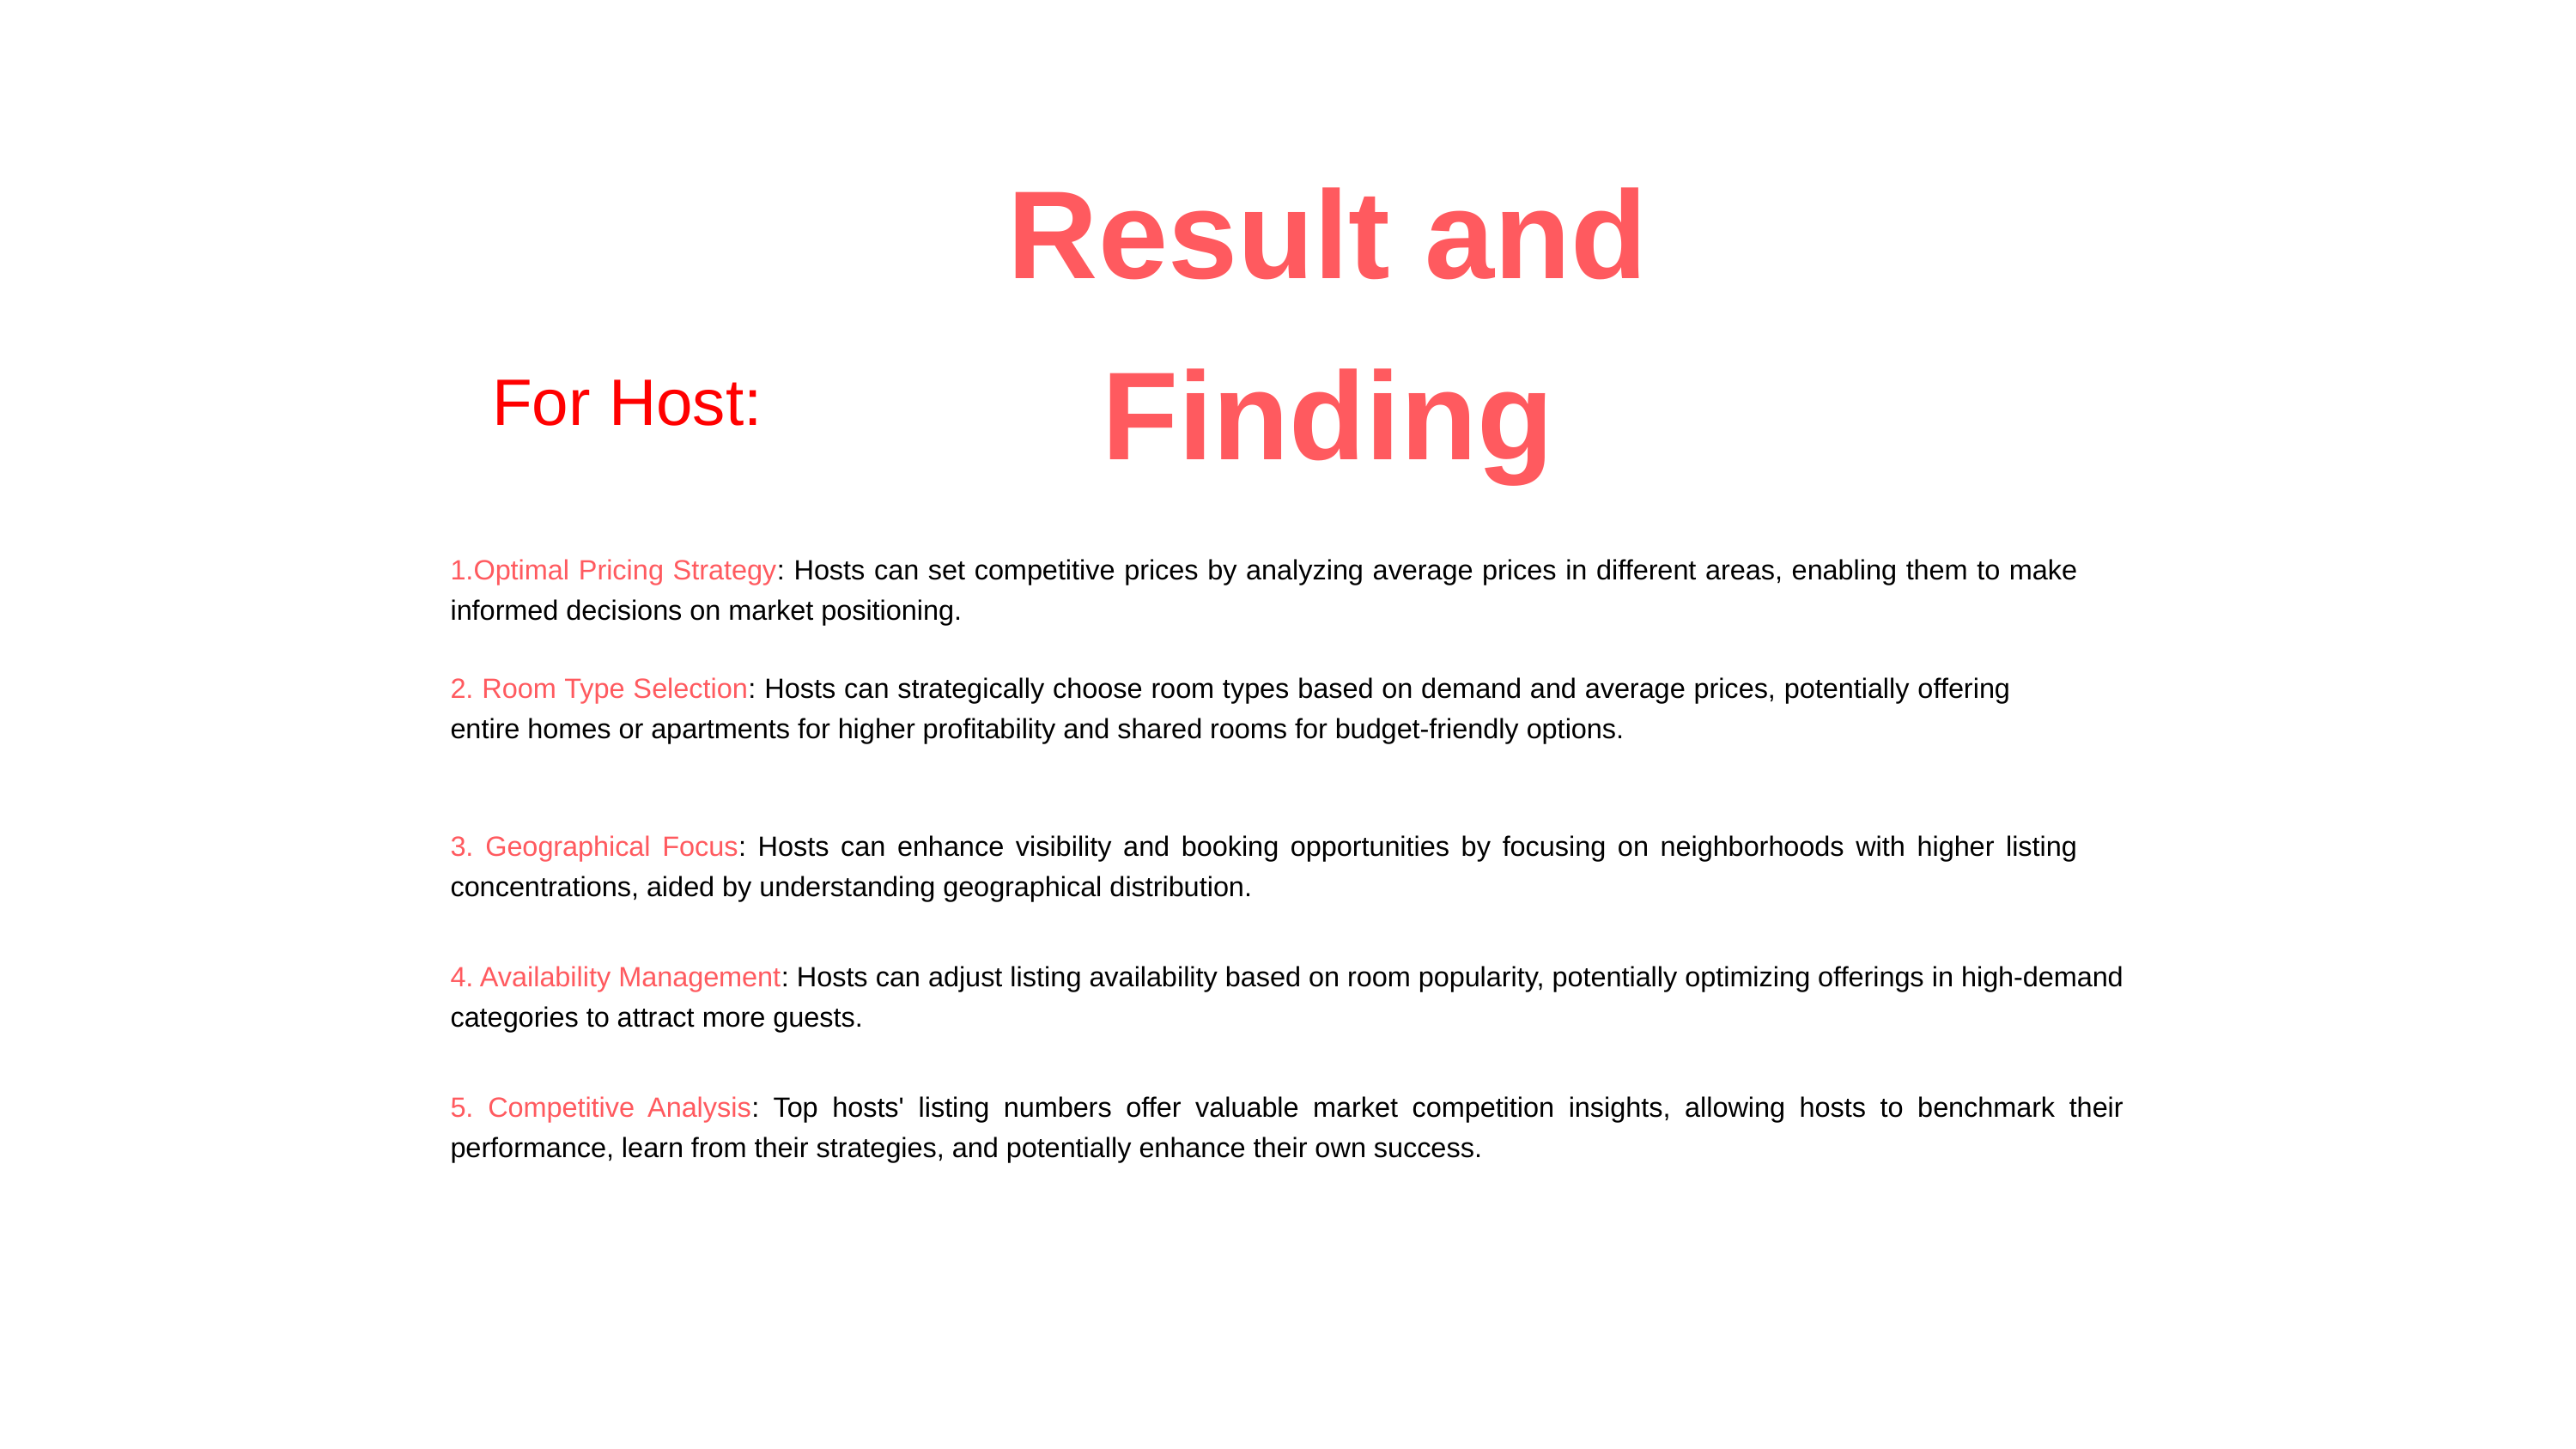

Result and Finding
For Host:
1.Optimal Pricing Strategy: Hosts can set competitive prices by analyzing average prices in different areas, enabling them to make informed decisions on market positioning.
2. Room Type Selection: Hosts can strategically choose room types based on demand and average prices, potentially offering entire homes or apartments for higher profitability and shared rooms for budget-friendly options.
3. Geographical Focus: Hosts can enhance visibility and booking opportunities by focusing on neighborhoods with higher listing concentrations, aided by understanding geographical distribution.
4. Availability Management: Hosts can adjust listing availability based on room popularity, potentially optimizing offerings in high-demand categories to attract more guests.
5. Competitive Analysis: Top hosts' listing numbers offer valuable market competition insights, allowing hosts to benchmark their performance, learn from their strategies, and potentially enhance their own success.